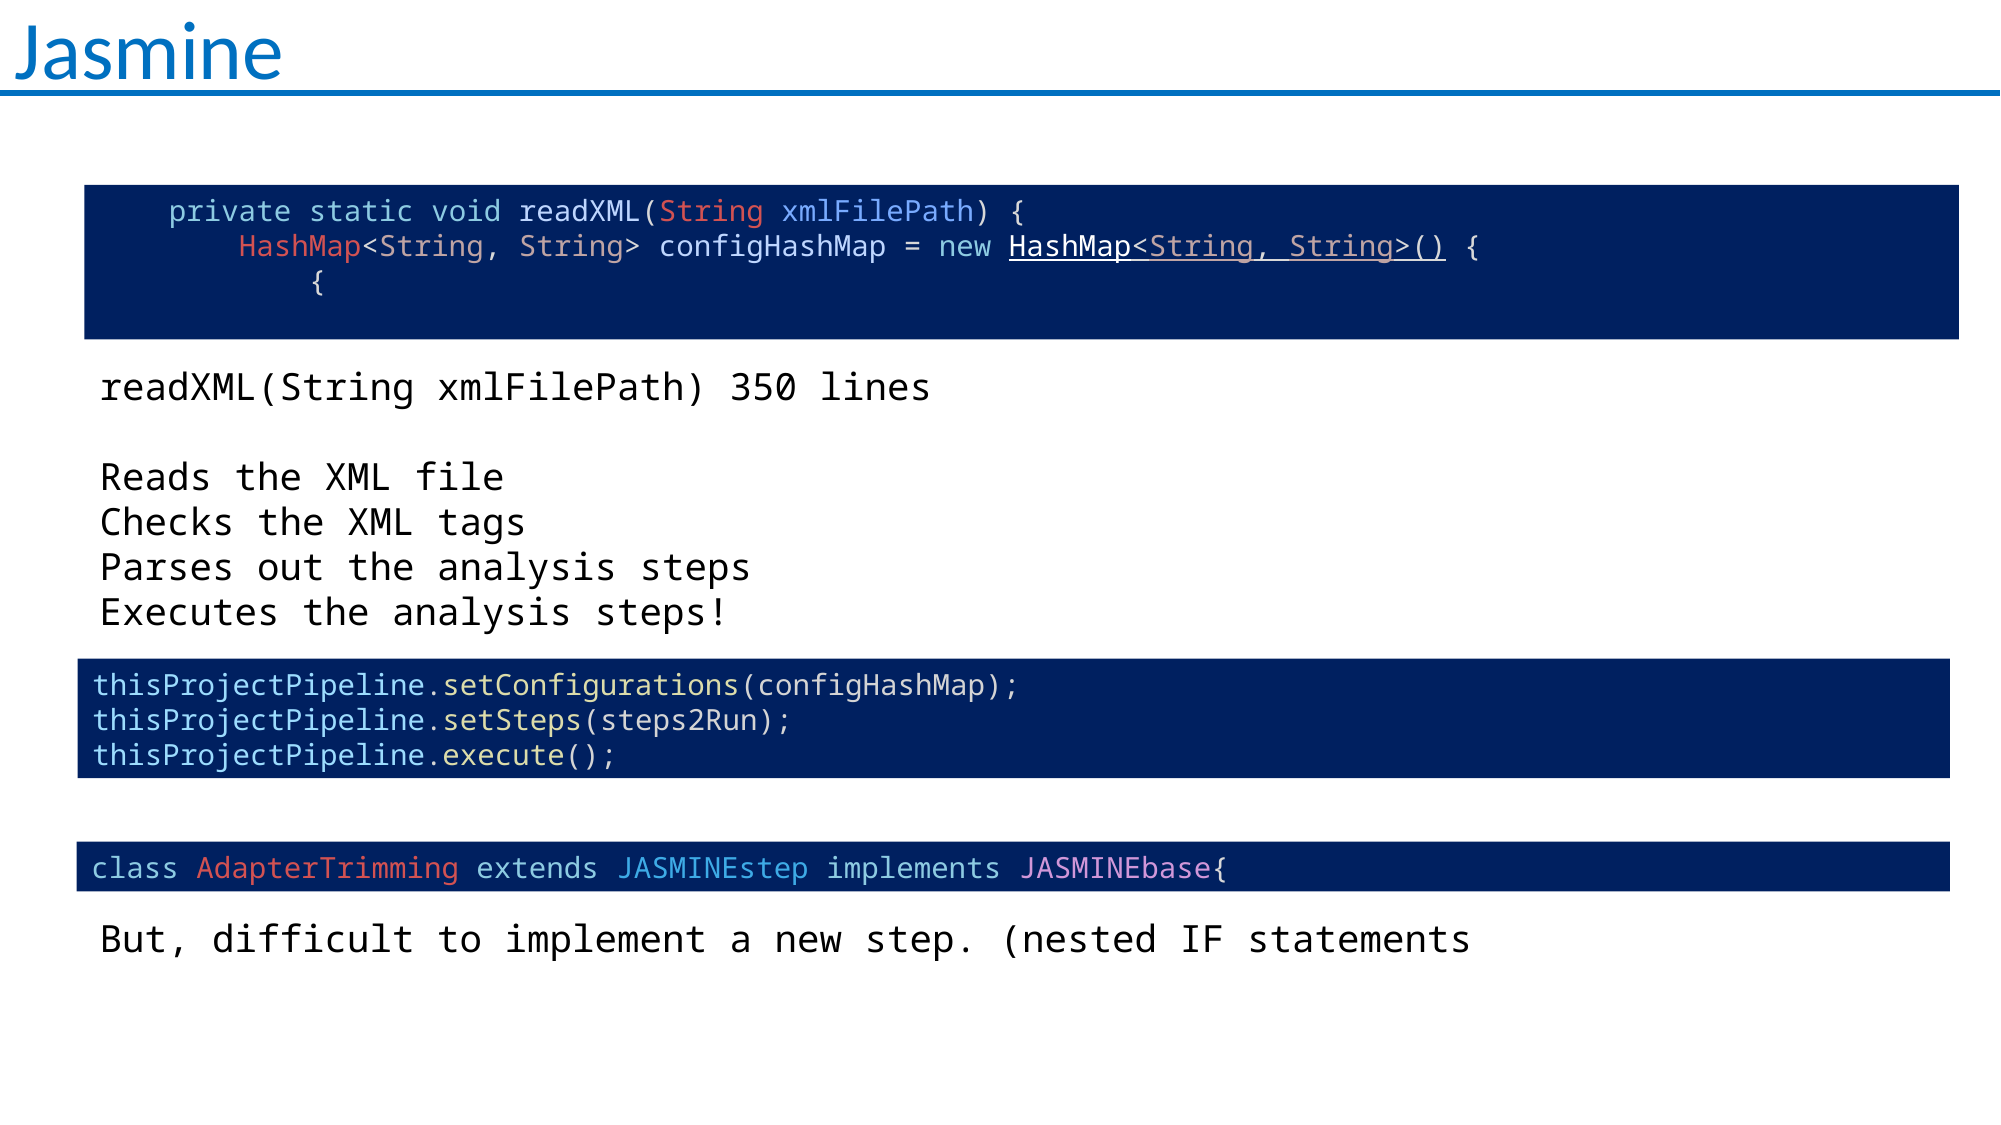

Jasmine
    private static void readXML(String xmlFilePath) {
        HashMap<String, String> configHashMap = new HashMap<String, String>() {
            {

readXML(String xmlFilePath) 350 lines

Reads the XML file
Checks the XML tags
Parses out the analysis steps
Executes the analysis steps!
thisProjectPipeline.setConfigurations(configHashMap);
thisProjectPipeline.setSteps(steps2Run);
thisProjectPipeline.execute();
class AdapterTrimming extends JASMINEstep implements JASMINEbase{
But, difficult to implement a new step. (nested IF statements